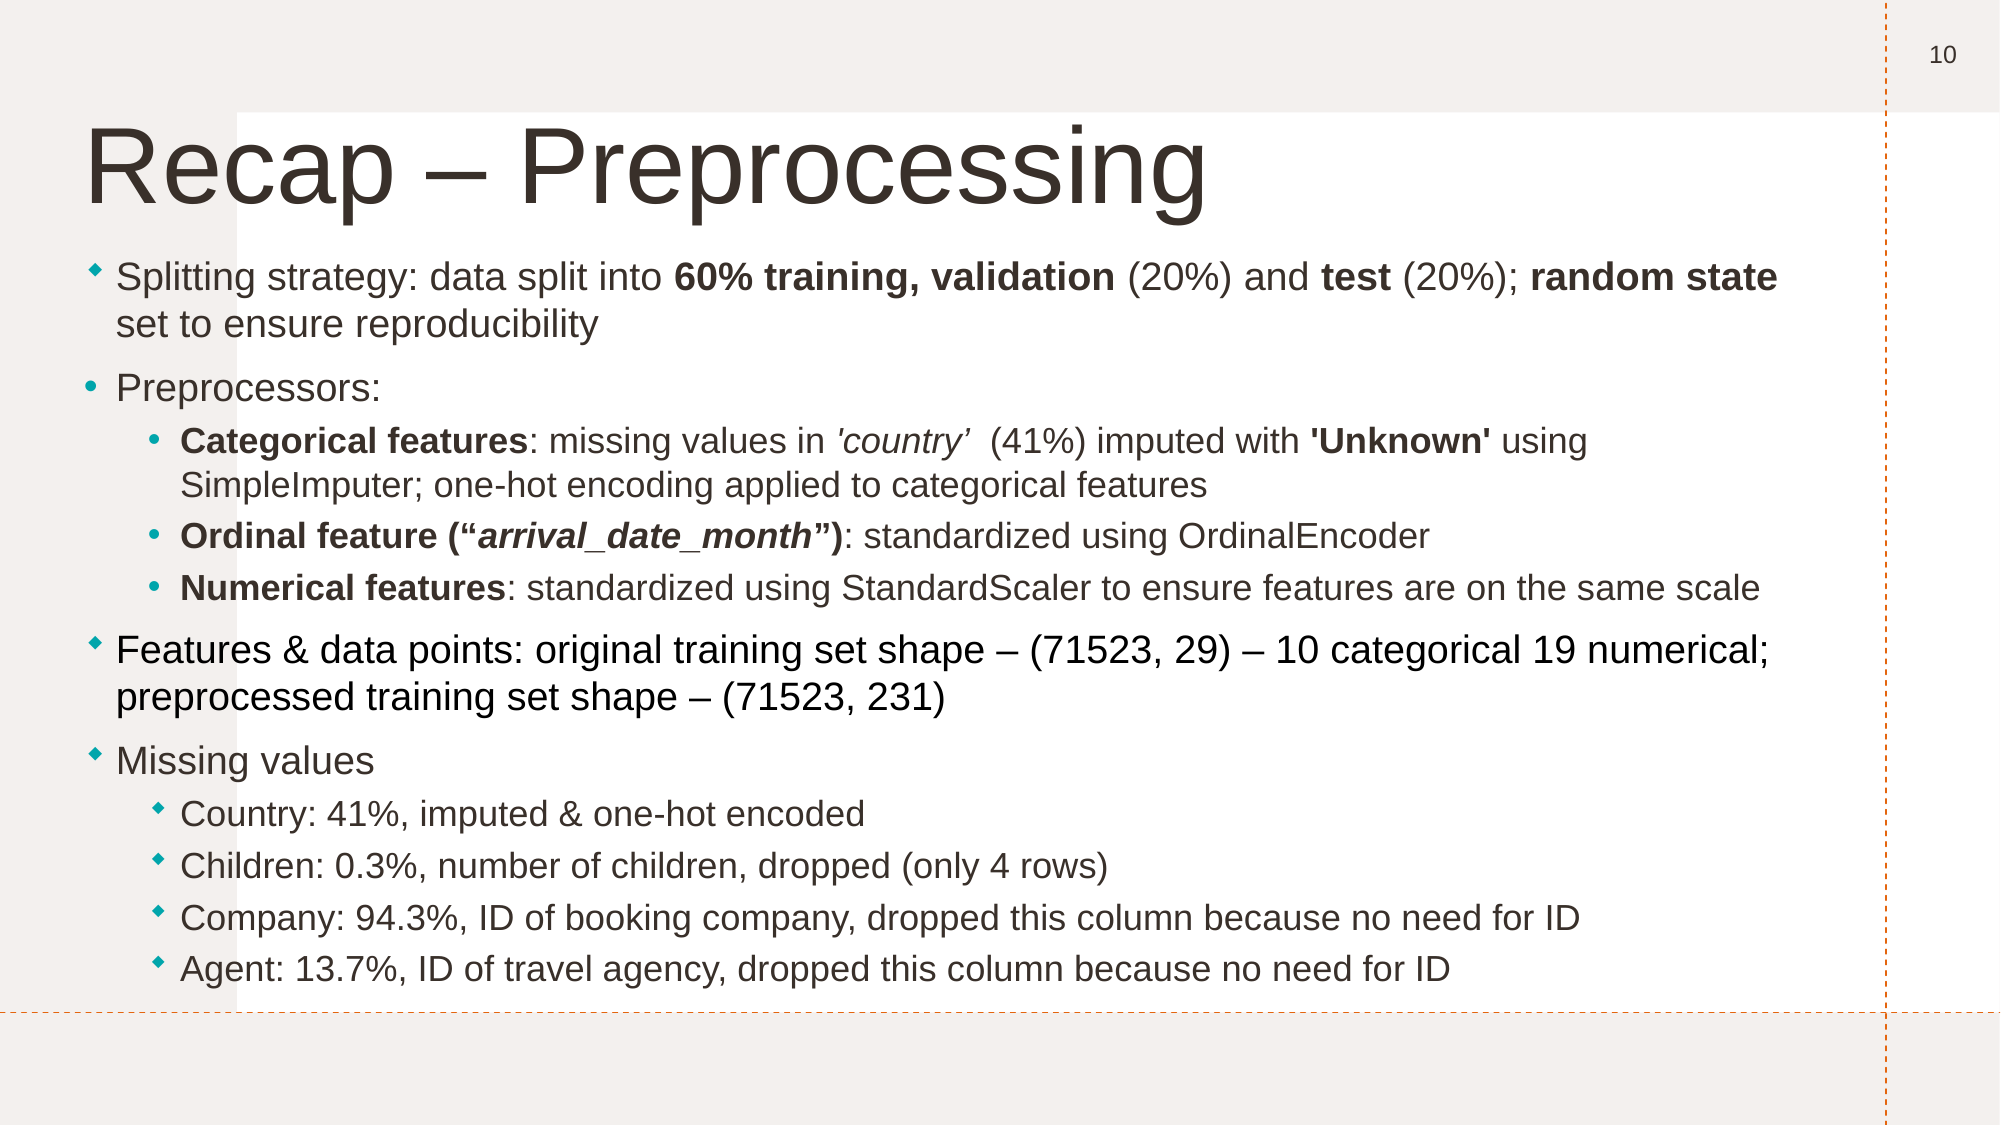

10
# Recap – Preprocessing
Splitting strategy: data split into 60% training, validation (20%) and test (20%); random state set to ensure reproducibility
Preprocessors:
Categorical features: missing values in 'country’  (41%) imputed with 'Unknown' using SimpleImputer; one-hot encoding applied to categorical features
Ordinal feature (“arrival_date_month”): standardized using OrdinalEncoder
Numerical features: standardized using StandardScaler to ensure features are on the same scale
Features & data points: original training set shape – (71523, 29) – 10 categorical 19 numerical; preprocessed training set shape – (71523, 231)
Missing values
Country: 41%, imputed & one-hot encoded
Children: 0.3%, number of children, dropped (only 4 rows)
Company: 94.3%, ID of booking company, dropped this column because no need for ID
Agent: 13.7%, ID of travel agency, dropped this column because no need for ID